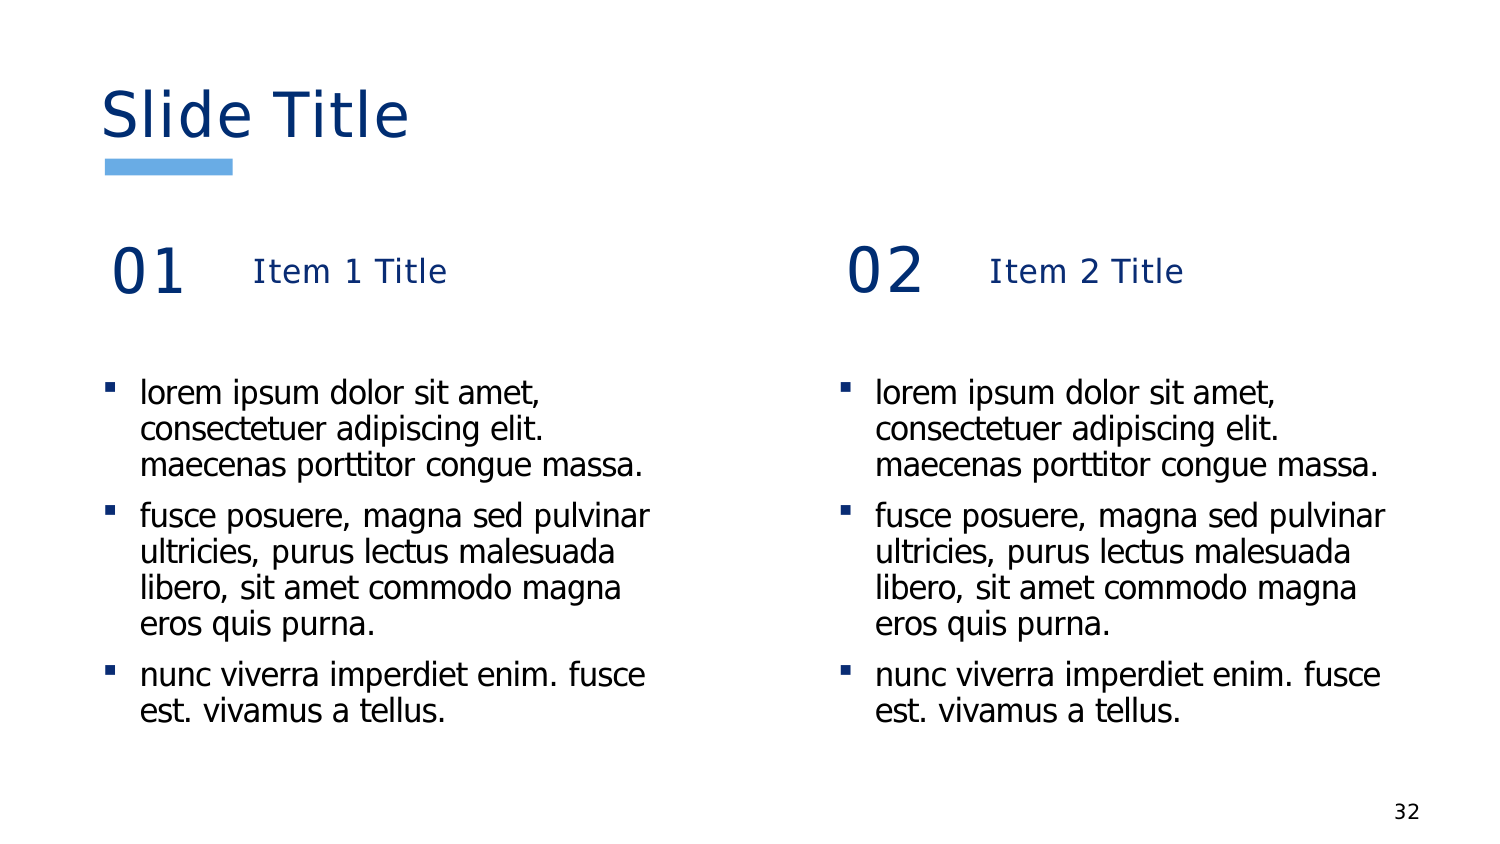

# Slide Title
02
01
Item 1 Title
Item 2 Title
lorem ipsum dolor sit amet, consectetuer adipiscing elit. maecenas porttitor congue massa.
fusce posuere, magna sed pulvinar ultricies, purus lectus malesuada libero, sit amet commodo magna eros quis purna.
nunc viverra imperdiet enim. fusce est. vivamus a tellus.
lorem ipsum dolor sit amet, consectetuer adipiscing elit. maecenas porttitor congue massa.
fusce posuere, magna sed pulvinar ultricies, purus lectus malesuada libero, sit amet commodo magna eros quis purna.
nunc viverra imperdiet enim. fusce est. vivamus a tellus.